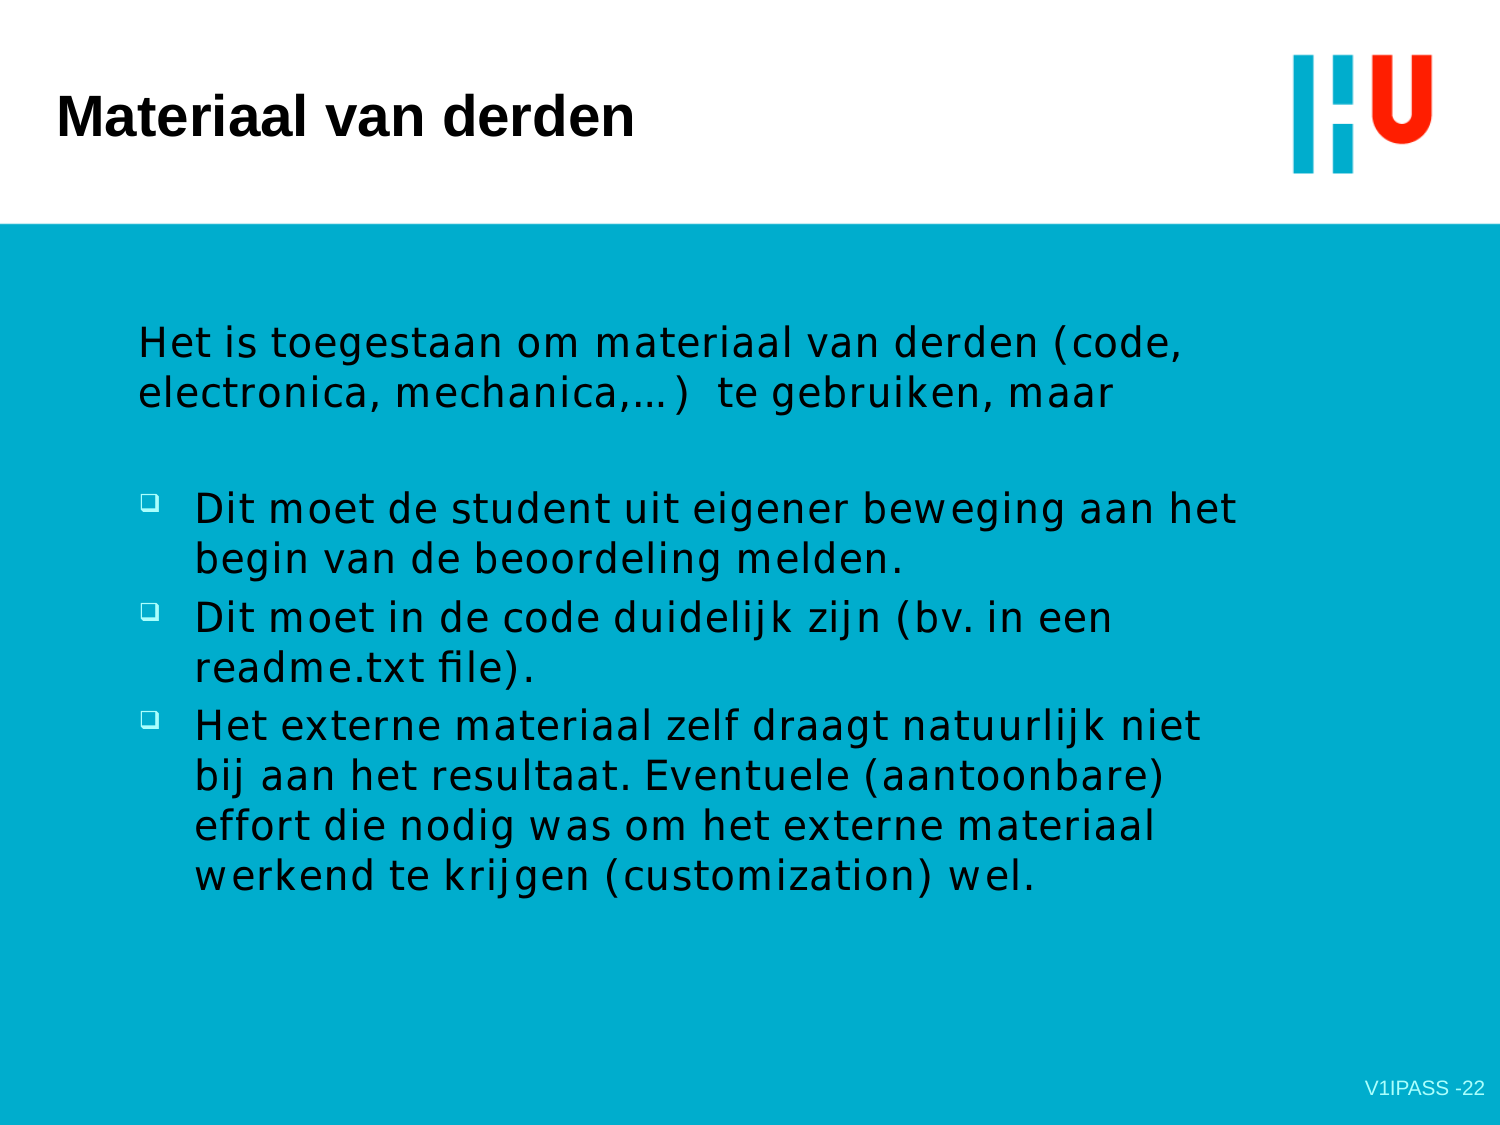

# Materiaal van derden
Het is toegestaan om materiaal van derden (code, electronica, mechanica,…)  te gebruiken, maar

Dit moet de student uit eigener beweging aan het begin van de beoordeling melden.
Dit moet in de code duidelijk zijn (bv. in een readme.txt file).
Het externe materiaal zelf draagt natuurlijk niet bij aan het resultaat. Eventuele (aantoonbare) effort die nodig was om het externe materiaal werkend te krijgen (customization) wel.
V1IPASS -22